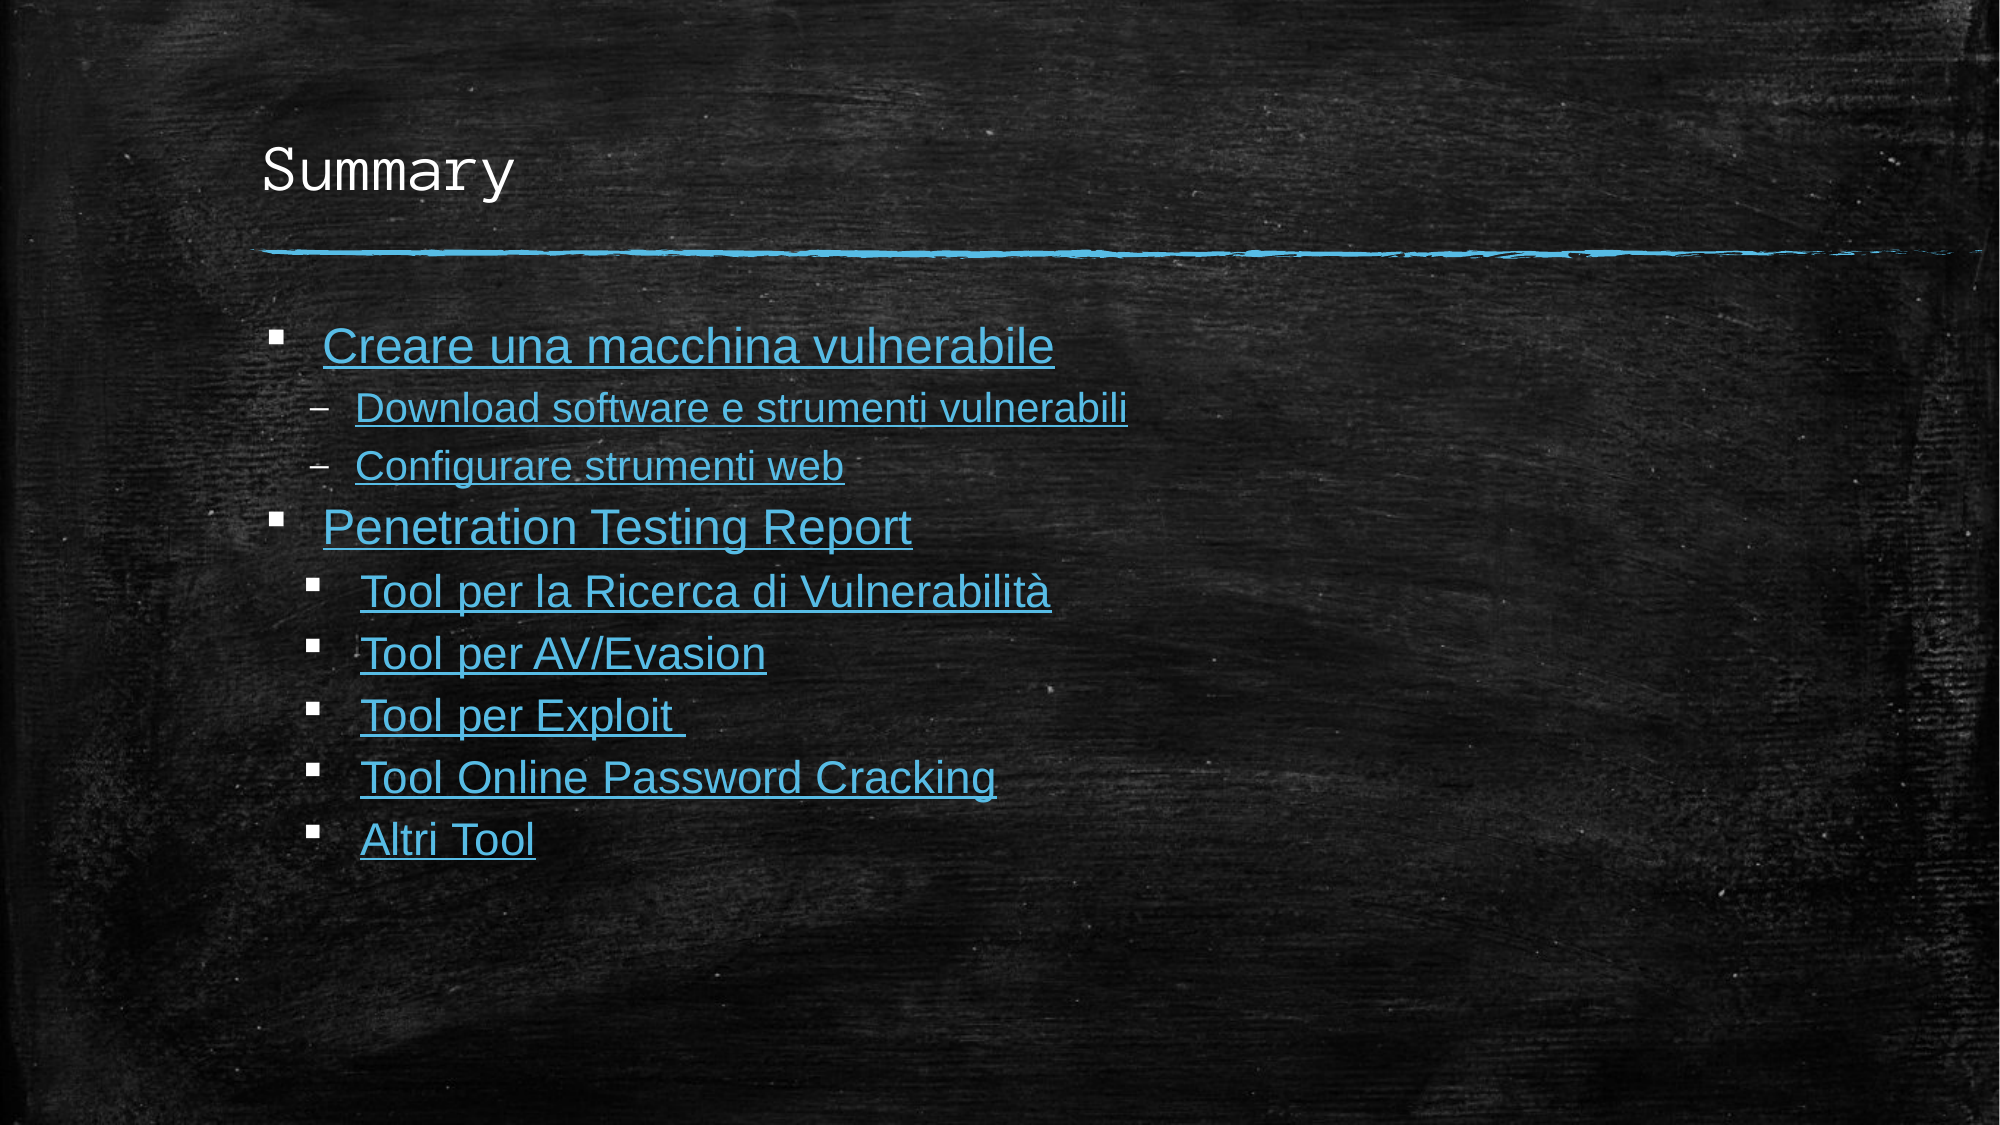

# Summary
Creare una macchina vulnerabile
Download software e strumenti vulnerabili
Configurare strumenti web
Penetration Testing Report
Tool per la Ricerca di Vulnerabilità
Tool per AV/Evasion
Tool per Exploit
Tool Online Password Cracking
Altri Tool